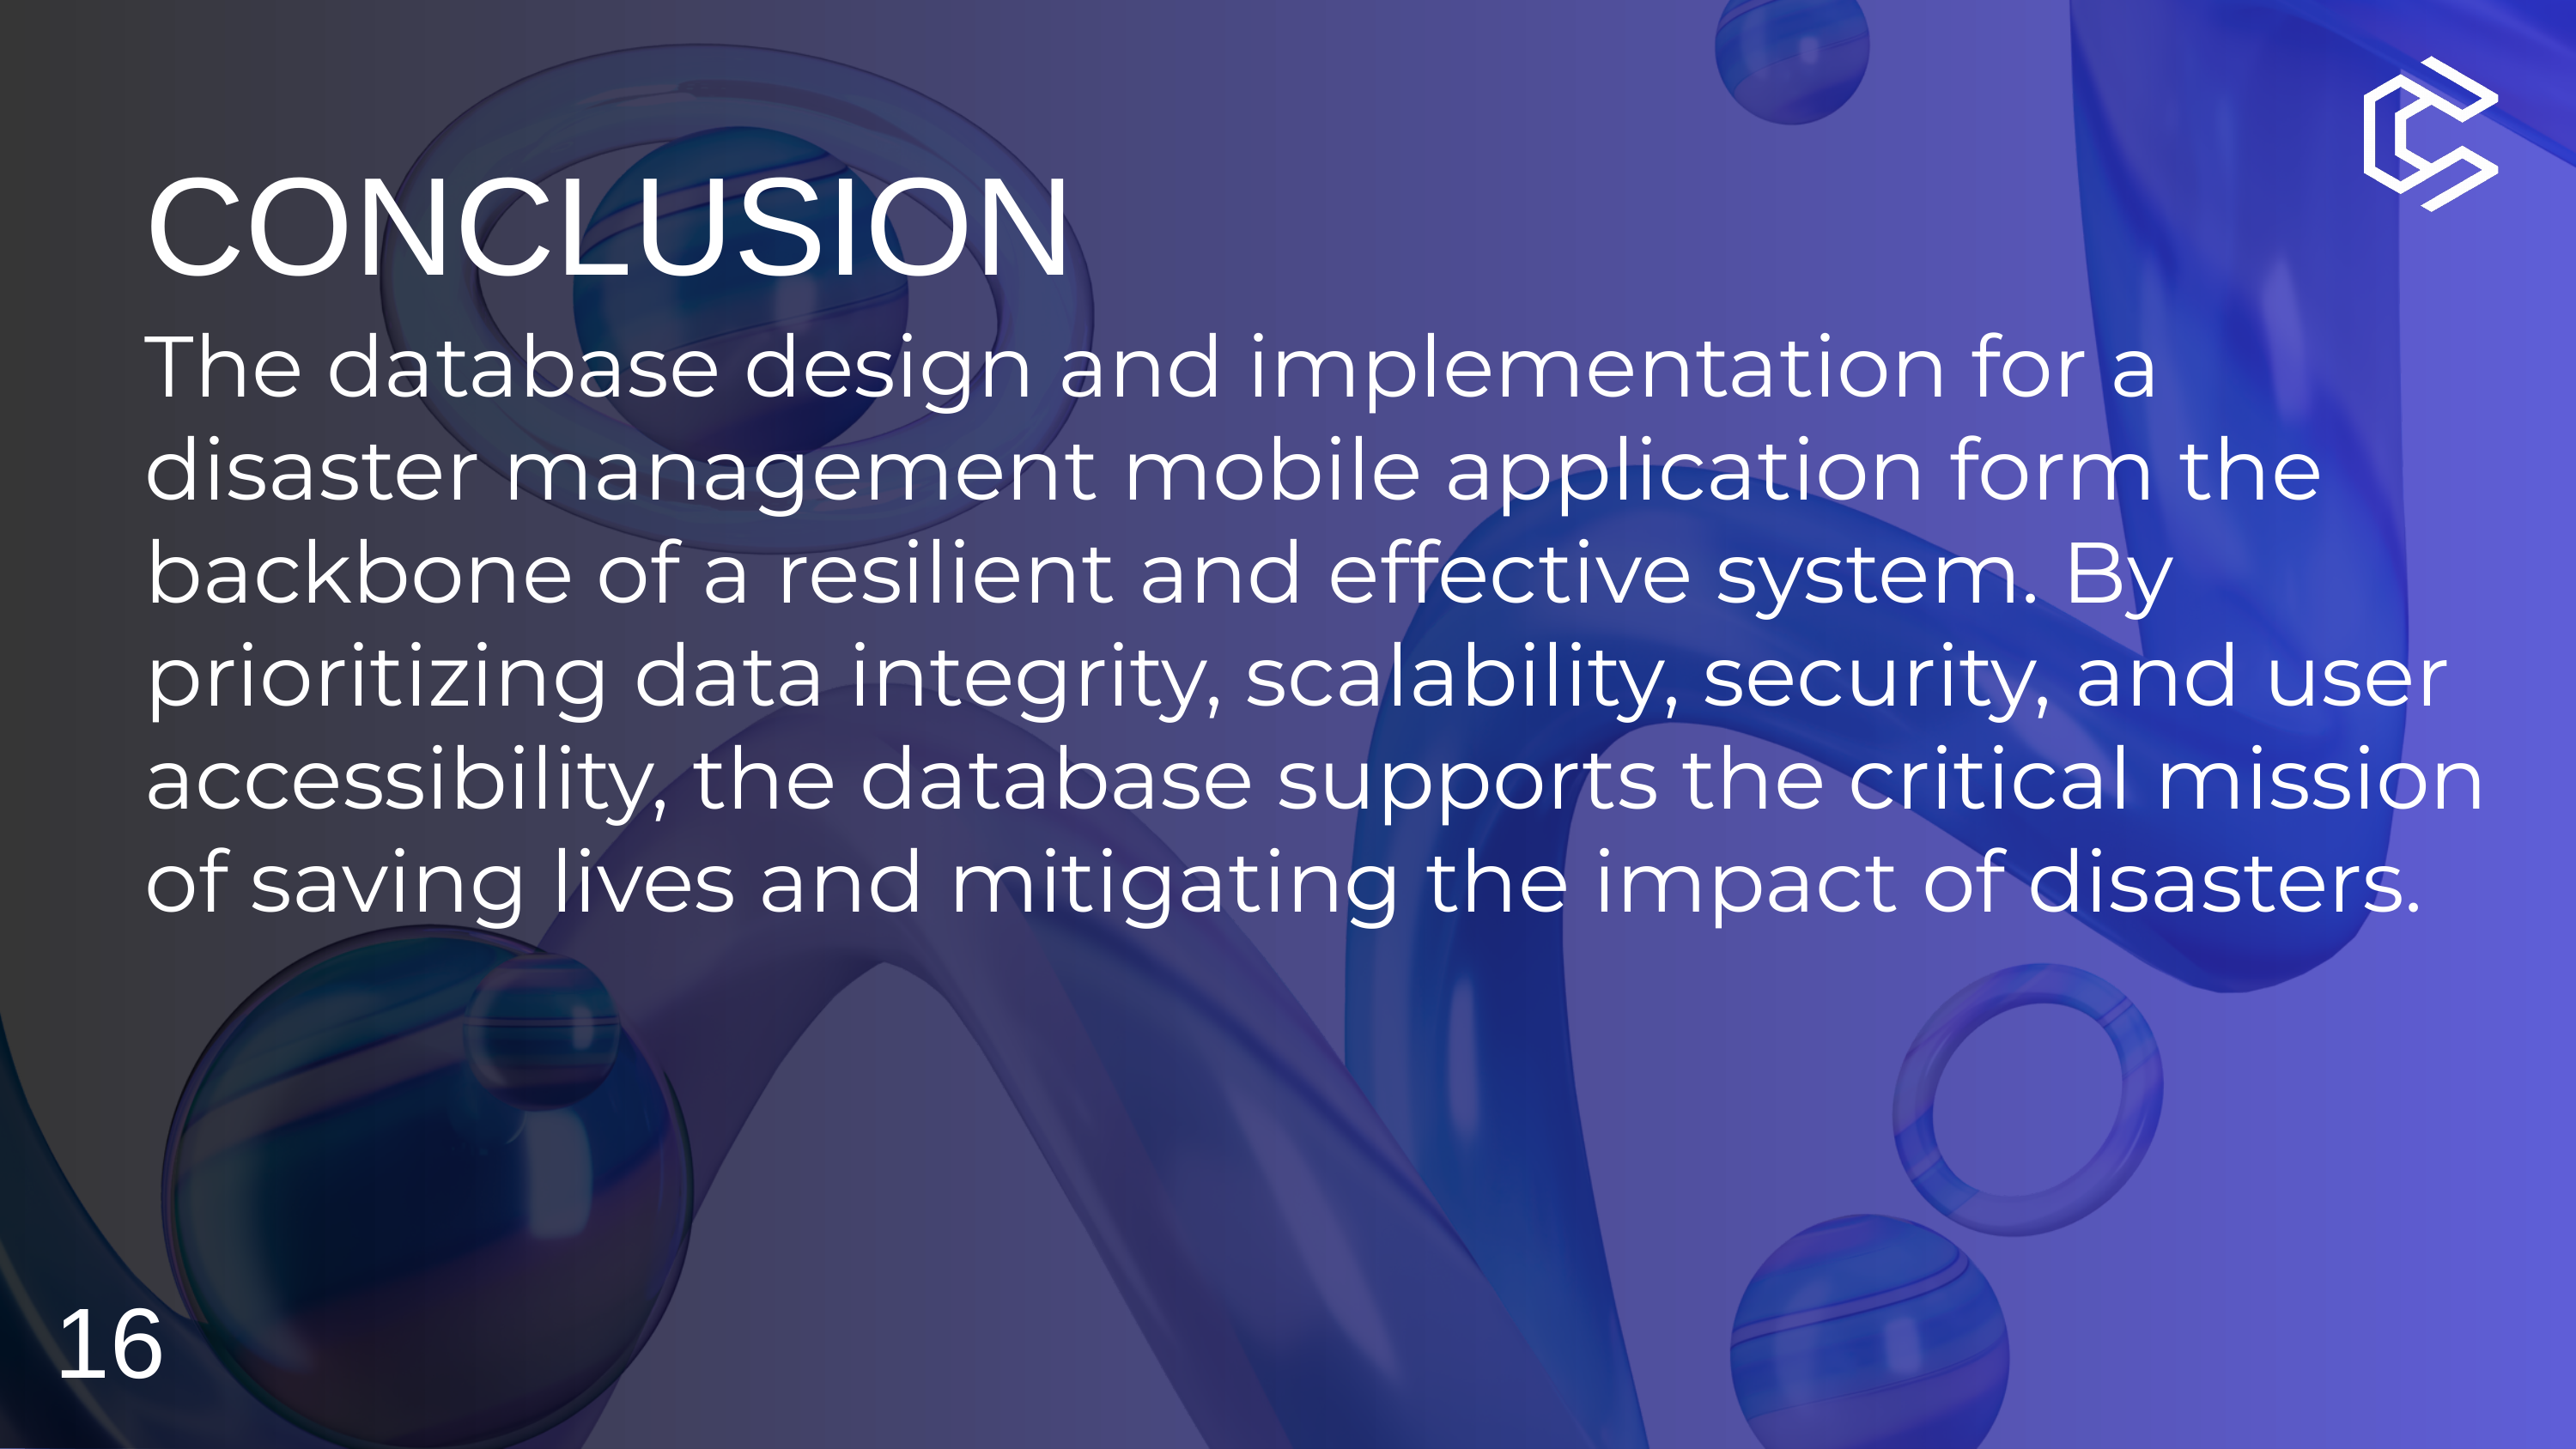

CONCLUSION
The database design and implementation for a disaster management mobile application form the backbone of a resilient and effective system. By prioritizing data integrity, scalability, security, and user accessibility, the database supports the critical mission of saving lives and mitigating the impact of disasters.
16